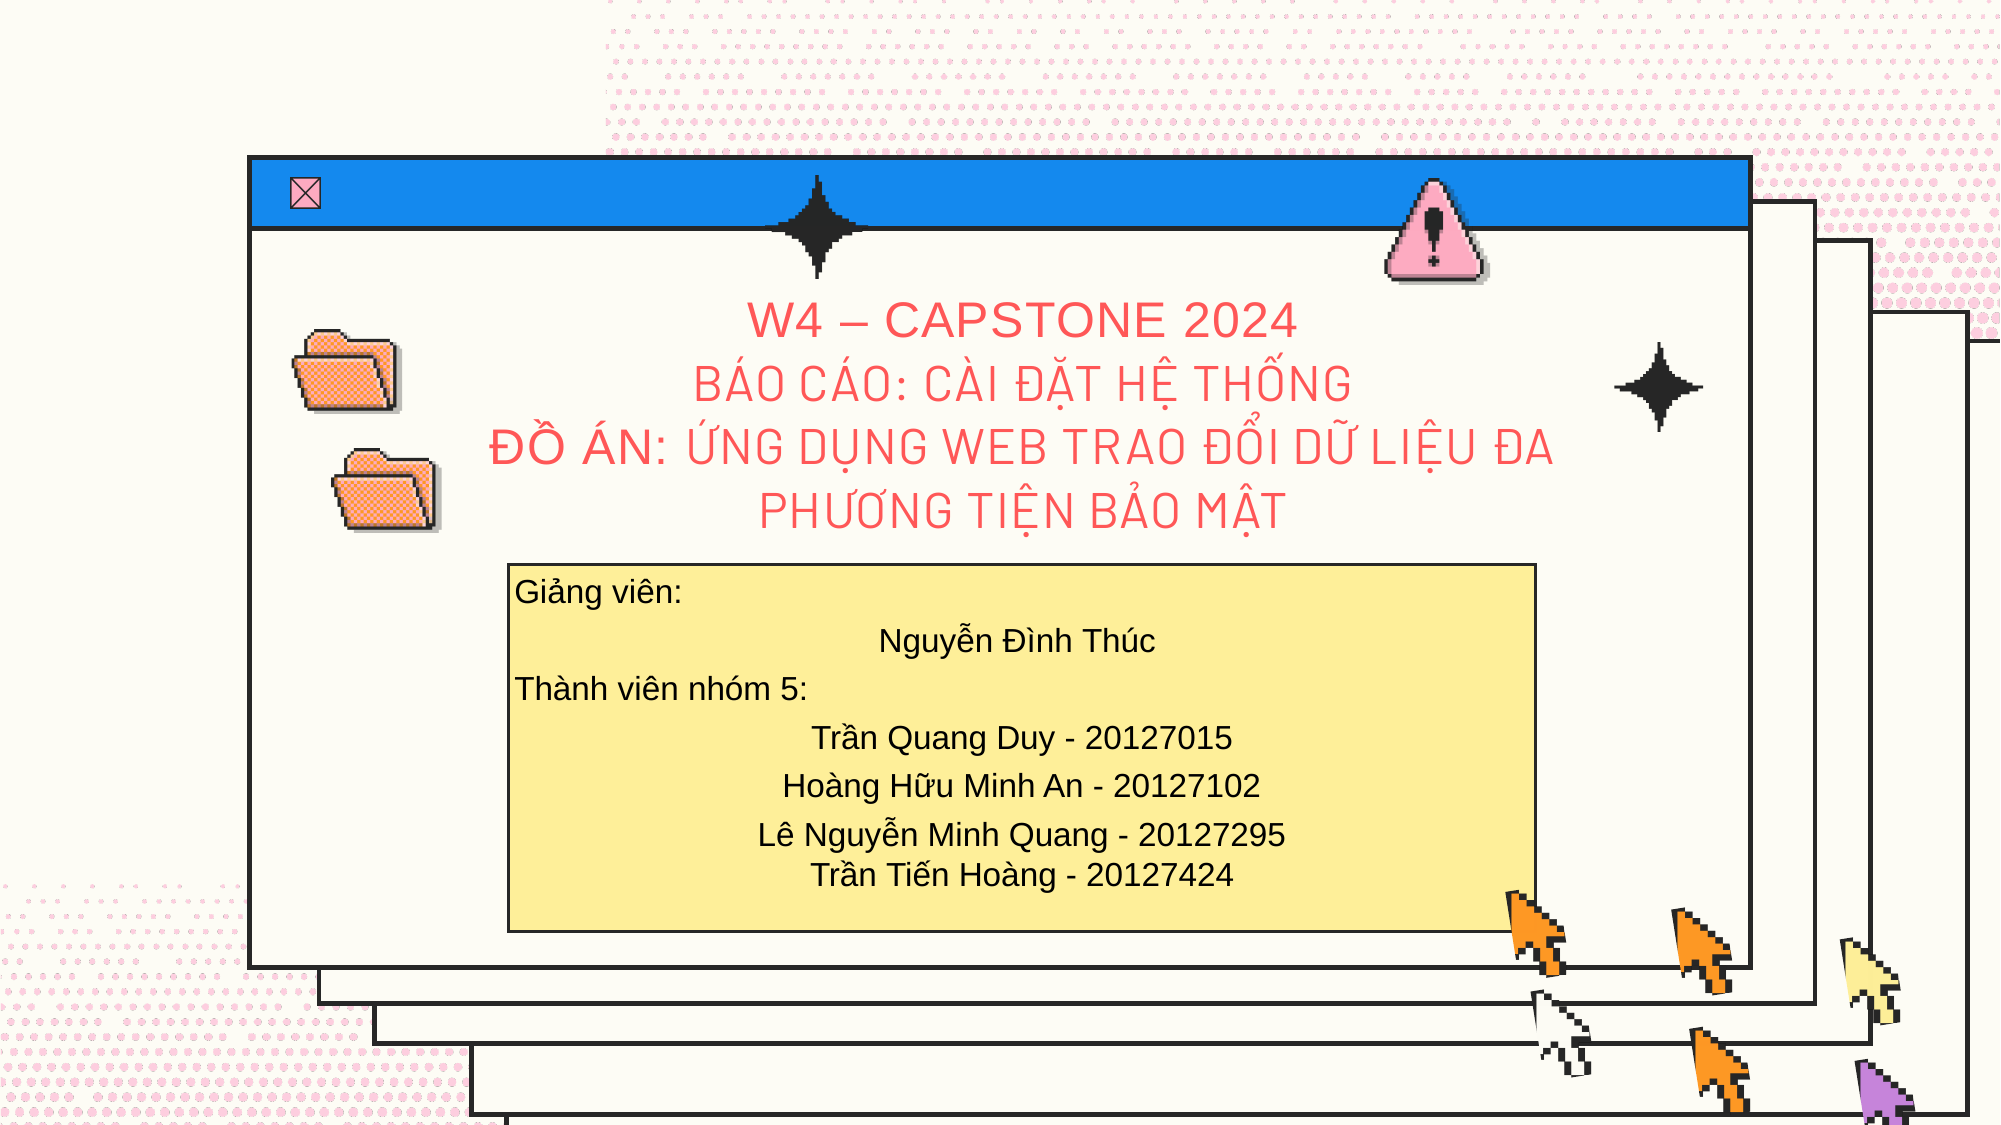

W4 – CAPSTONE 2024
BÁO CÁO: CÀI ĐẶT HỆ THỐNG
ĐỒ ÁN: ỨNG DỤNG WEB TRAO ĐỔI DỮ LIỆU ĐA PHƯƠNG TIỆN BẢO MẬT

Giảng viên:
Nguyễn Đình Thúc
Thành viên nhóm 5:
Trần Quang Duy - 20127015
Hoàng Hữu Minh An - 20127102
Lê Nguyễn Minh Quang - 20127295
Trần Tiến Hoàng - 20127424